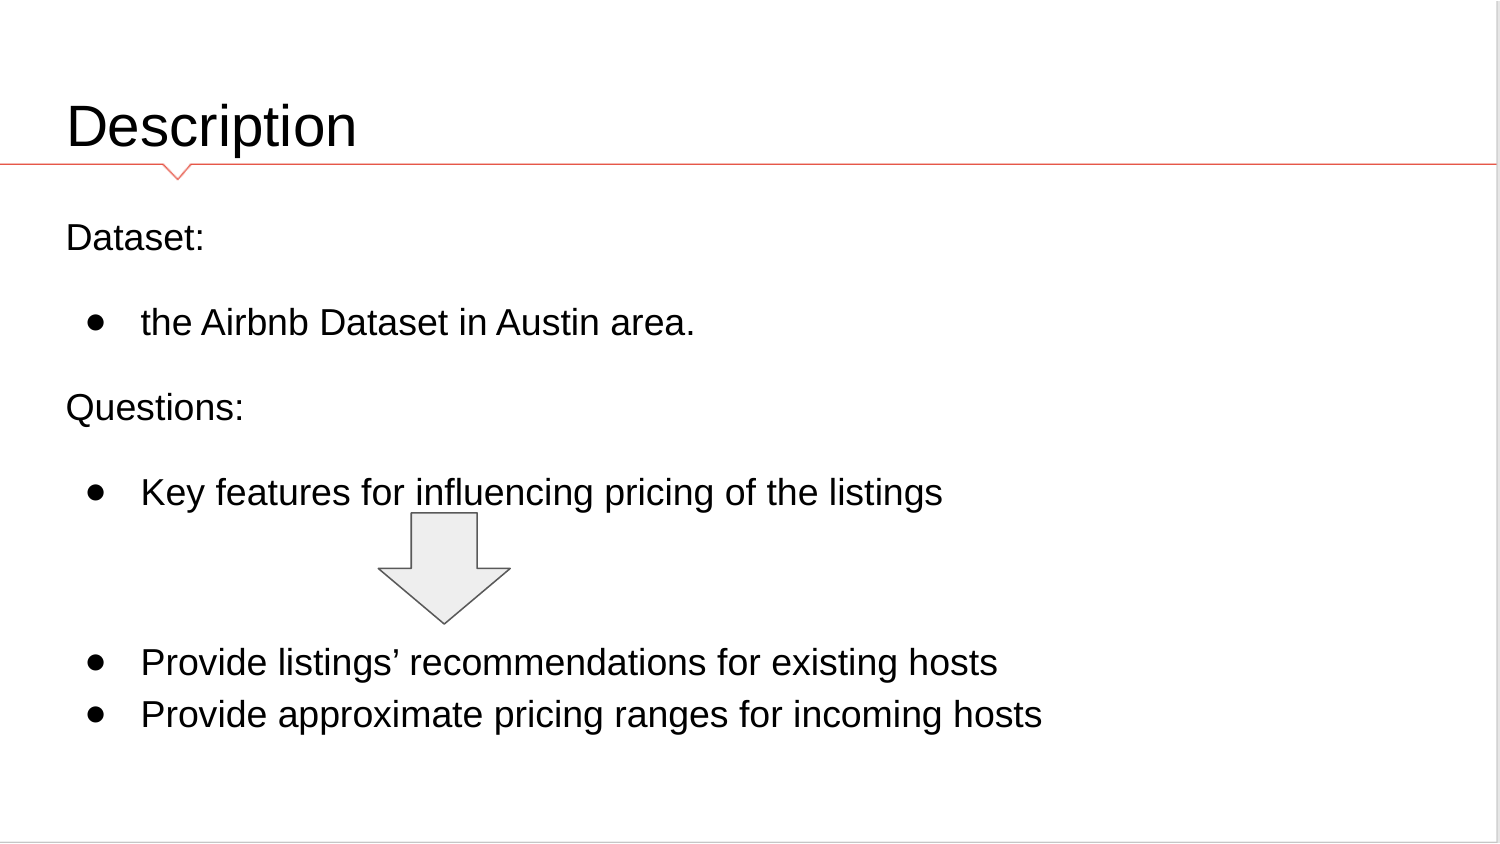

# Description
Dataset:
the Airbnb Dataset in Austin area.
Questions:
Key features for influencing pricing of the listings

Provide listings’ recommendations for existing hosts
Provide approximate pricing ranges for incoming hosts